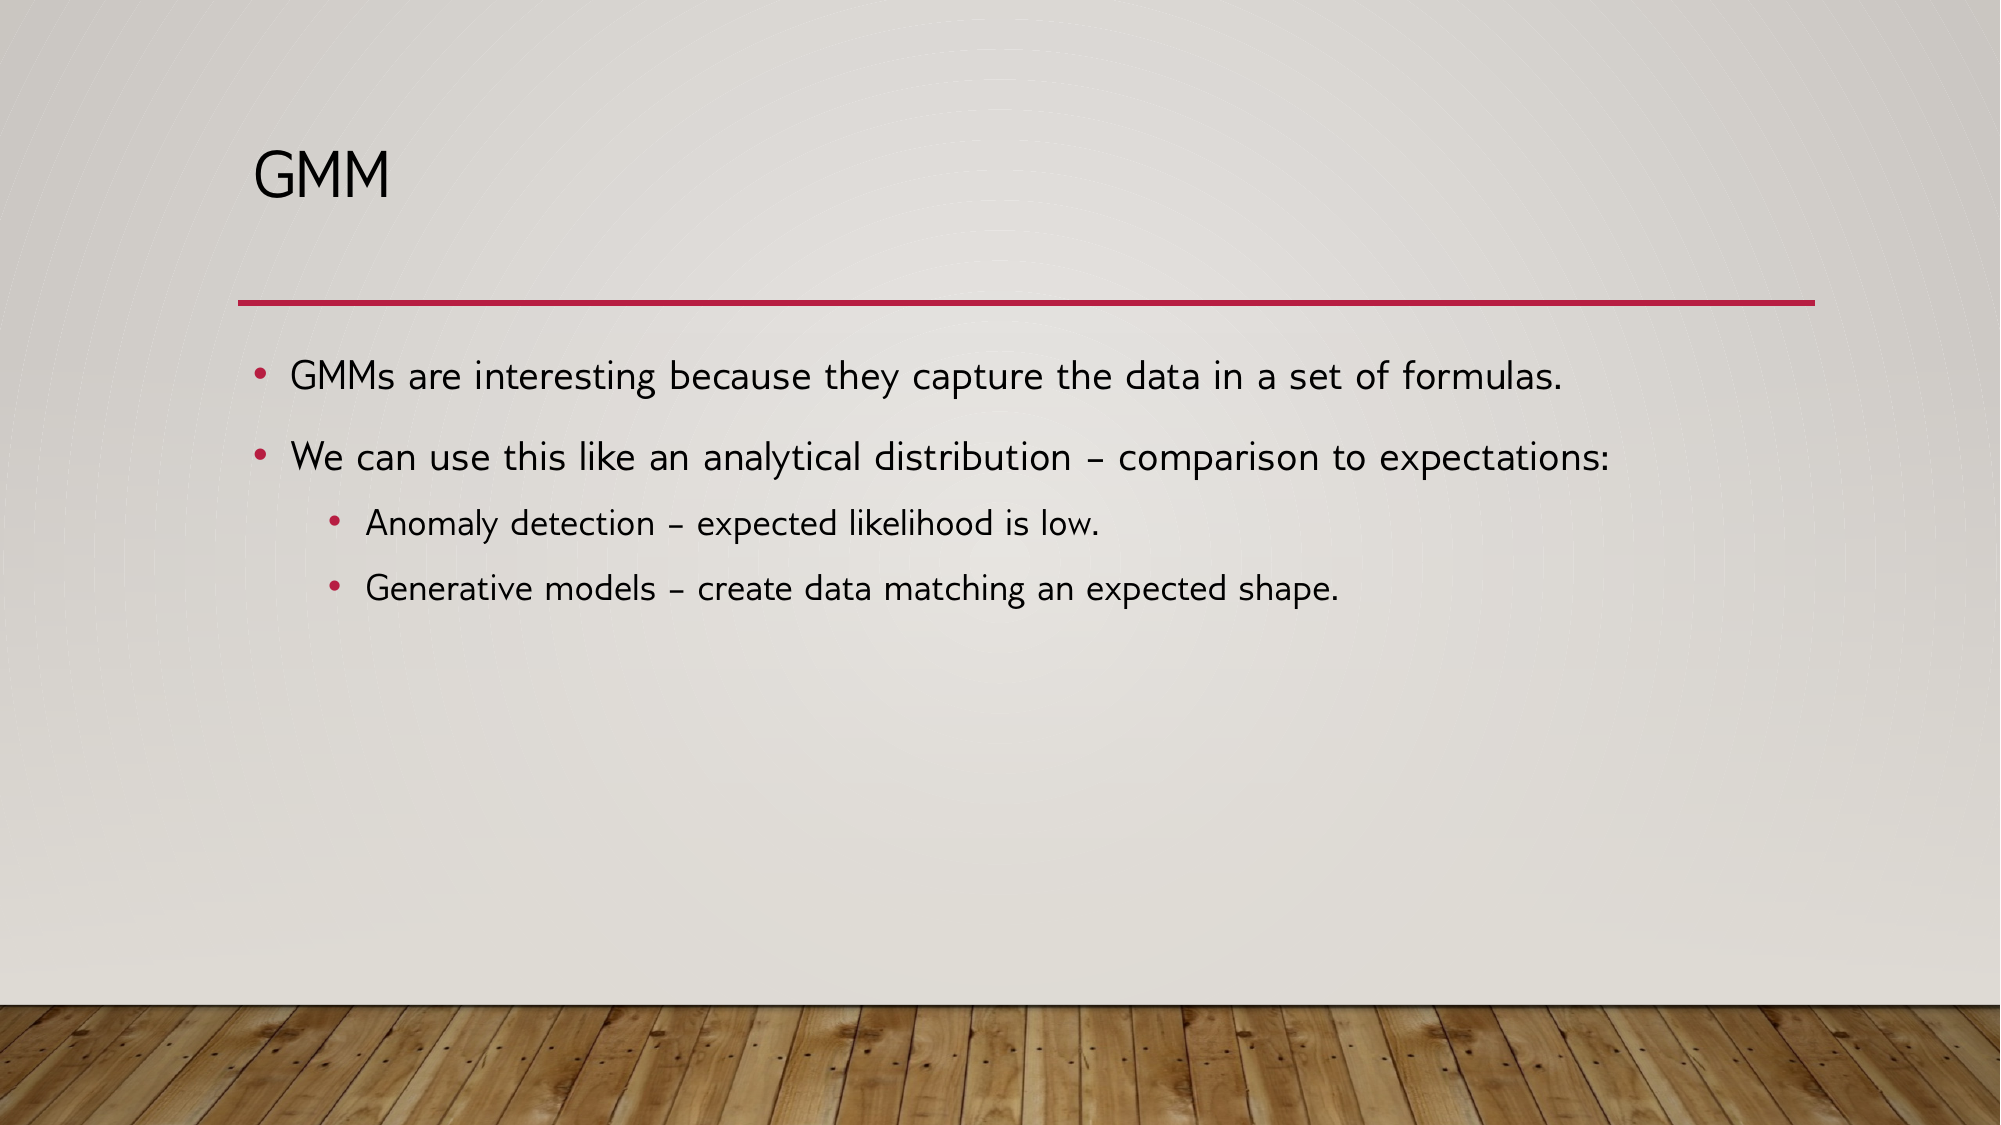

# GMM
GMMs are interesting because they capture the data in a set of formulas.
We can use this like an analytical distribution – comparison to expectations:
Anomaly detection – expected likelihood is low.
Generative models – create data matching an expected shape.